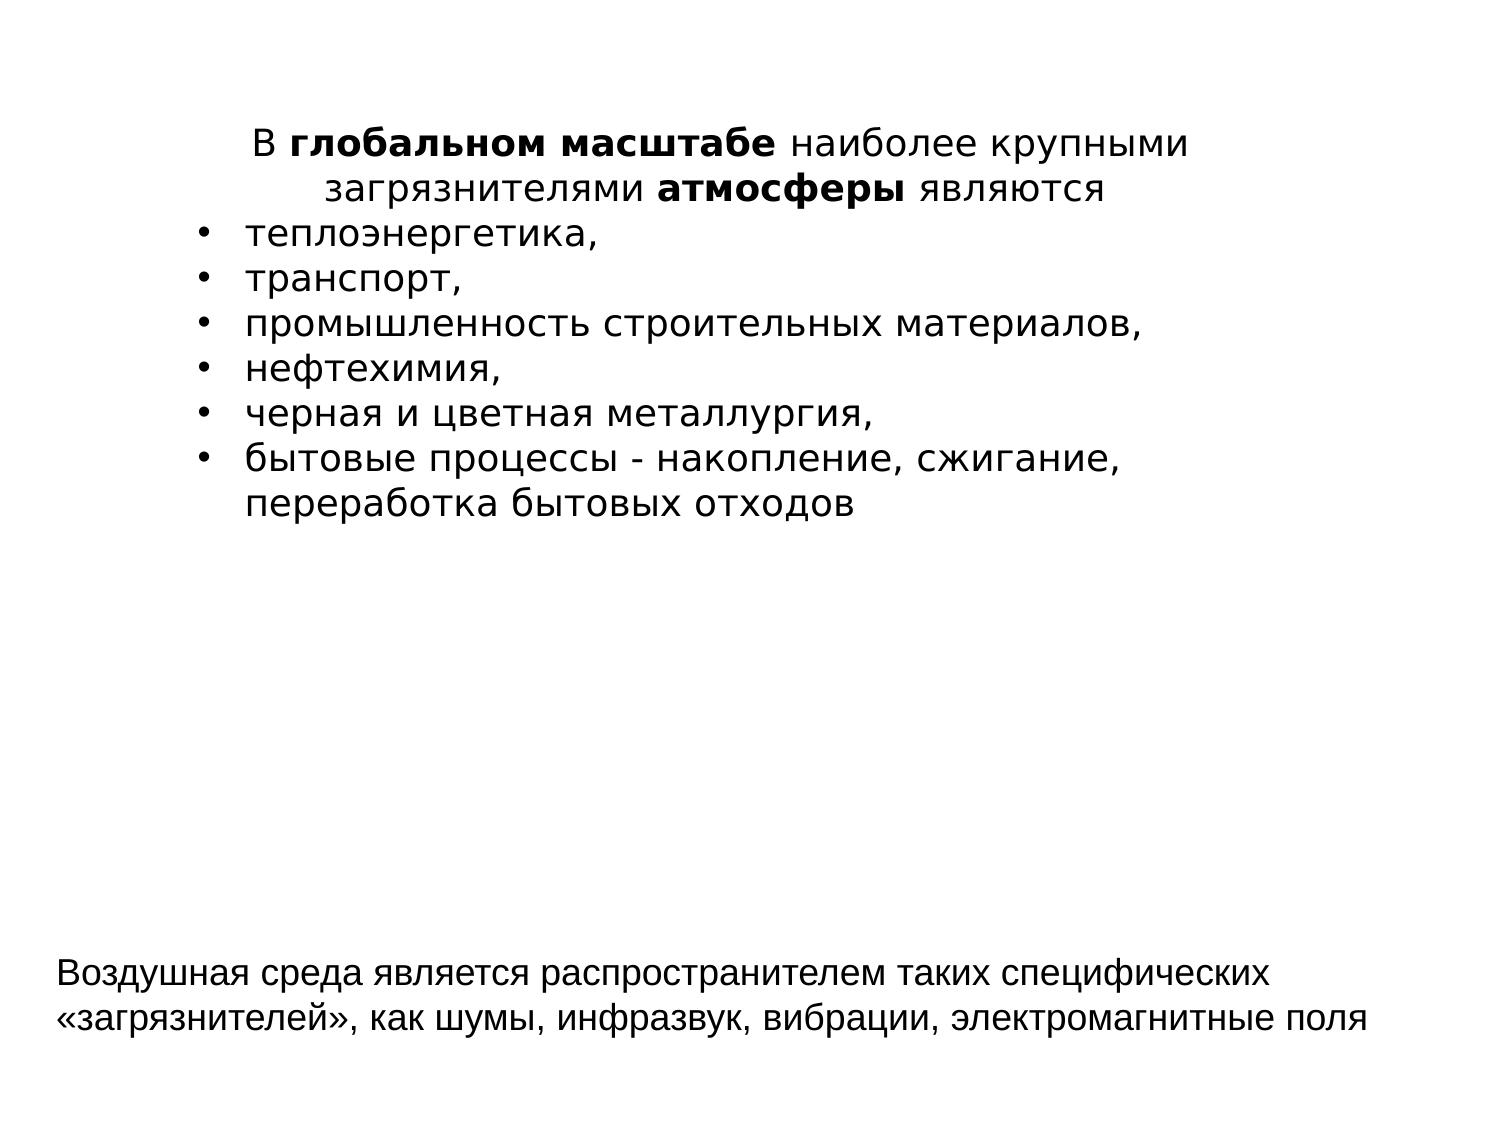

В глобальном масштабе наиболее крупными загрязнителями атмосферы являются
теплоэнергетика,
транспорт,
промышленность строительных материалов,
нефтехимия,
черная и цветная металлургия,
бытовые процессы - накопление, сжигание, переработка бытовых отходов
Воздушная среда является распространителем таких специфических «загрязнителей», как шумы, инфразвук, вибрации, электромагнитные поля